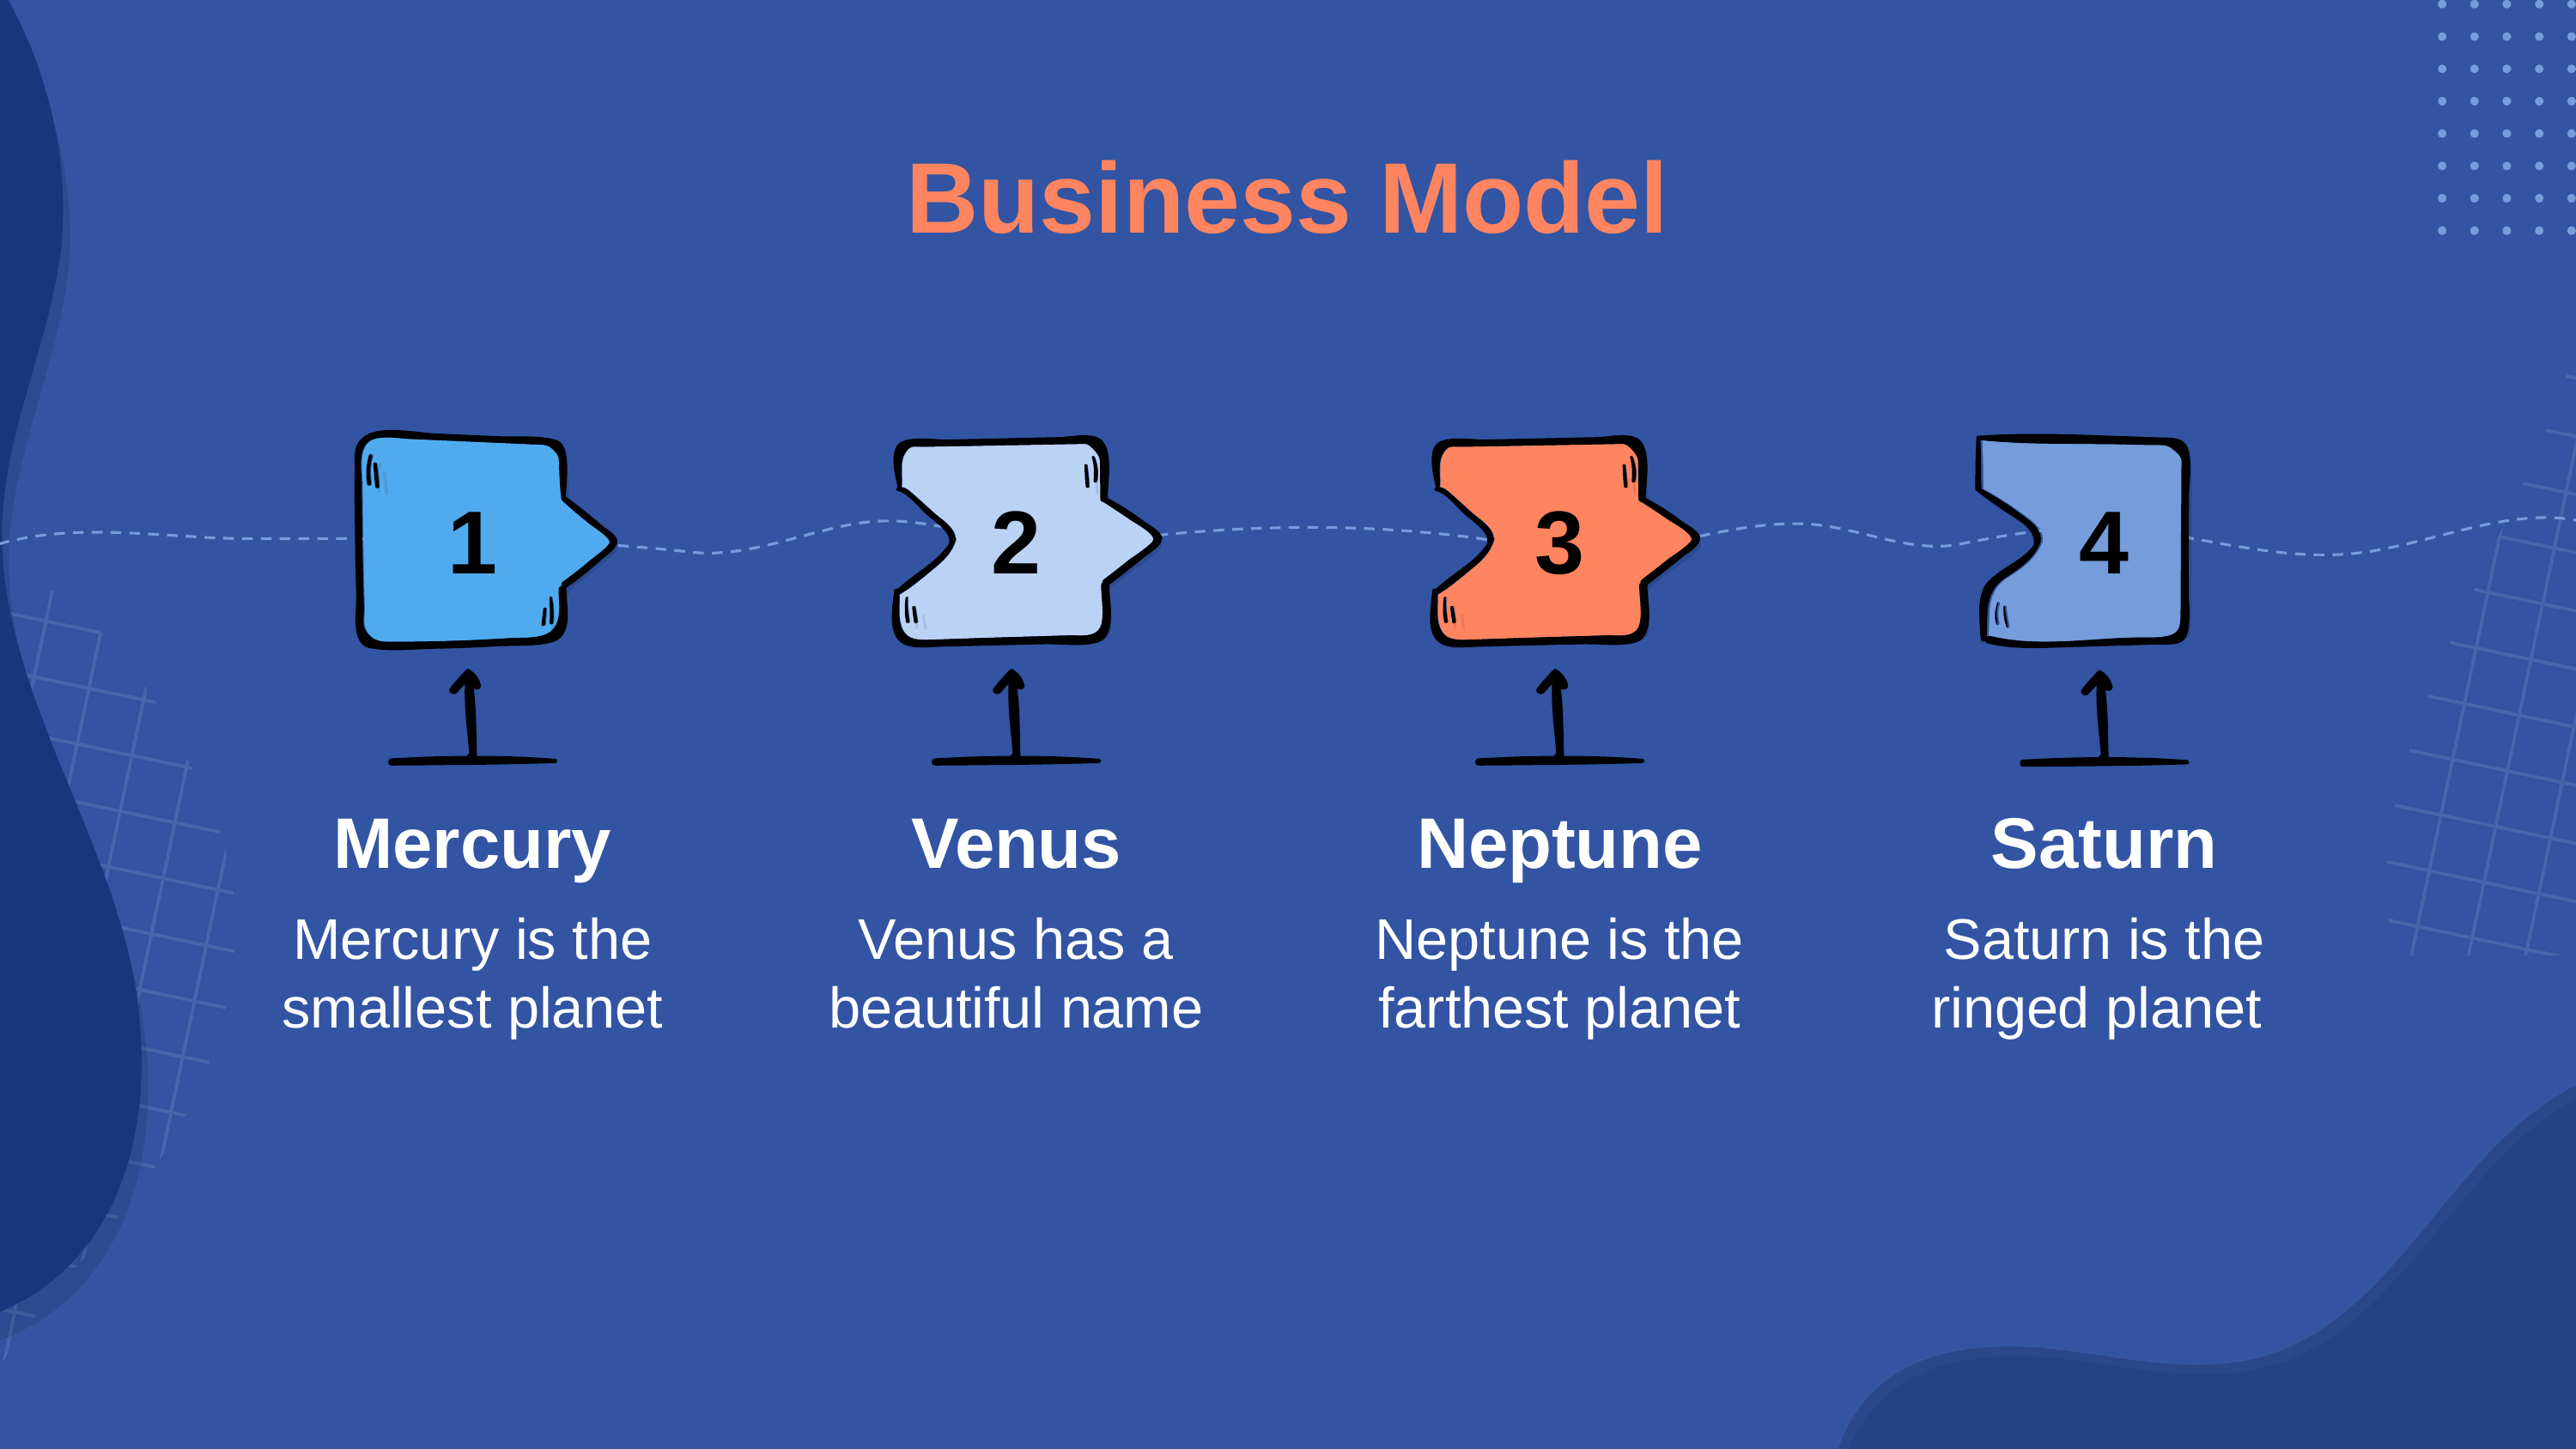

# Business Model

1
2
3
4

Mercury
Venus
Neptune
Saturn
Mercury is the smallest planet
Venus has a beautiful name
Neptune is the farthest planet
Saturn is the
ringed planet